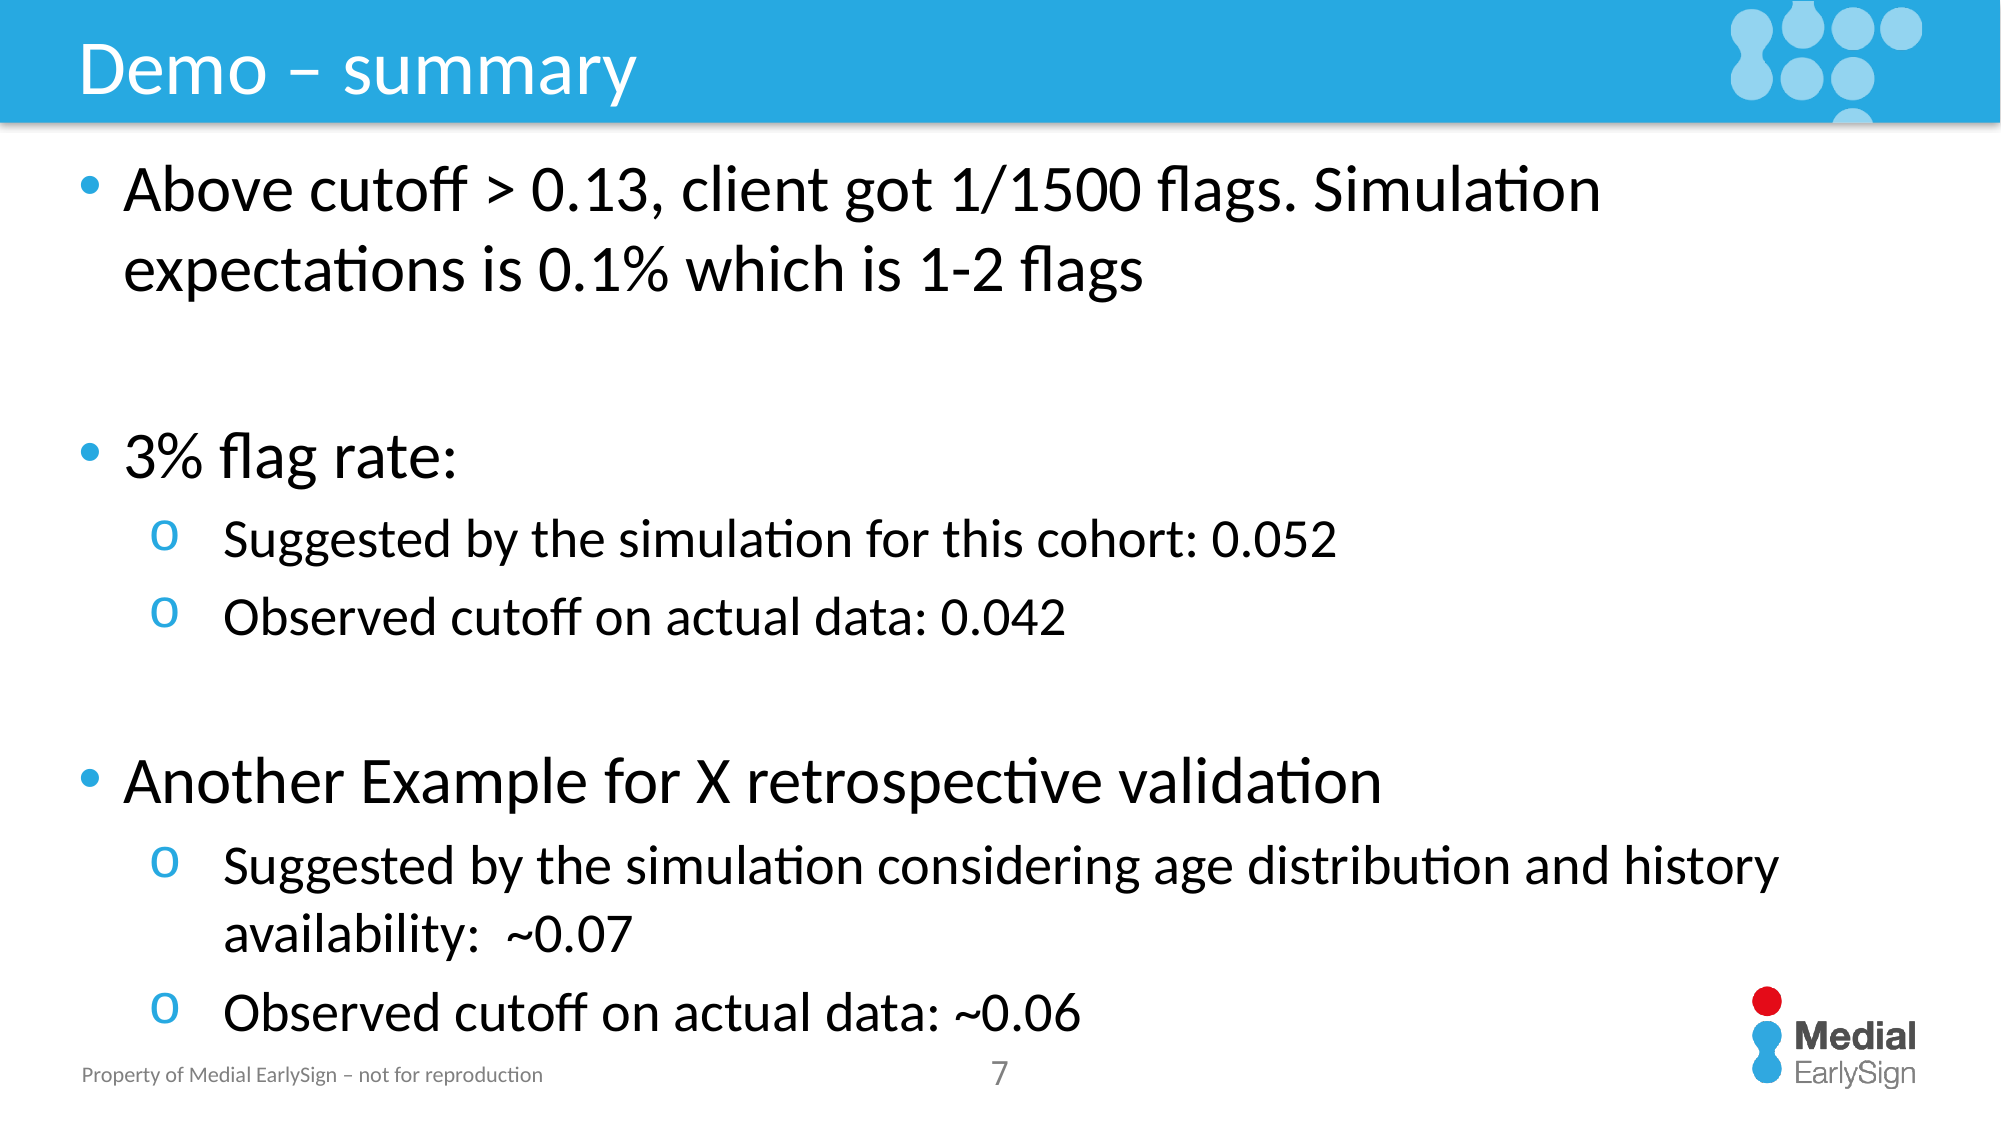

# Demo – summary
Above cutoff > 0.13, client got 1/1500 flags. Simulation expectations is 0.1% which is 1-2 flags

3% flag rate:
Suggested by the simulation for this cohort: 0.052
Observed cutoff on actual data: 0.042

Another Example for X retrospective validation
Suggested by the simulation considering age distribution and history availability:  ~0.07
Observed cutoff on actual data: ~0.06